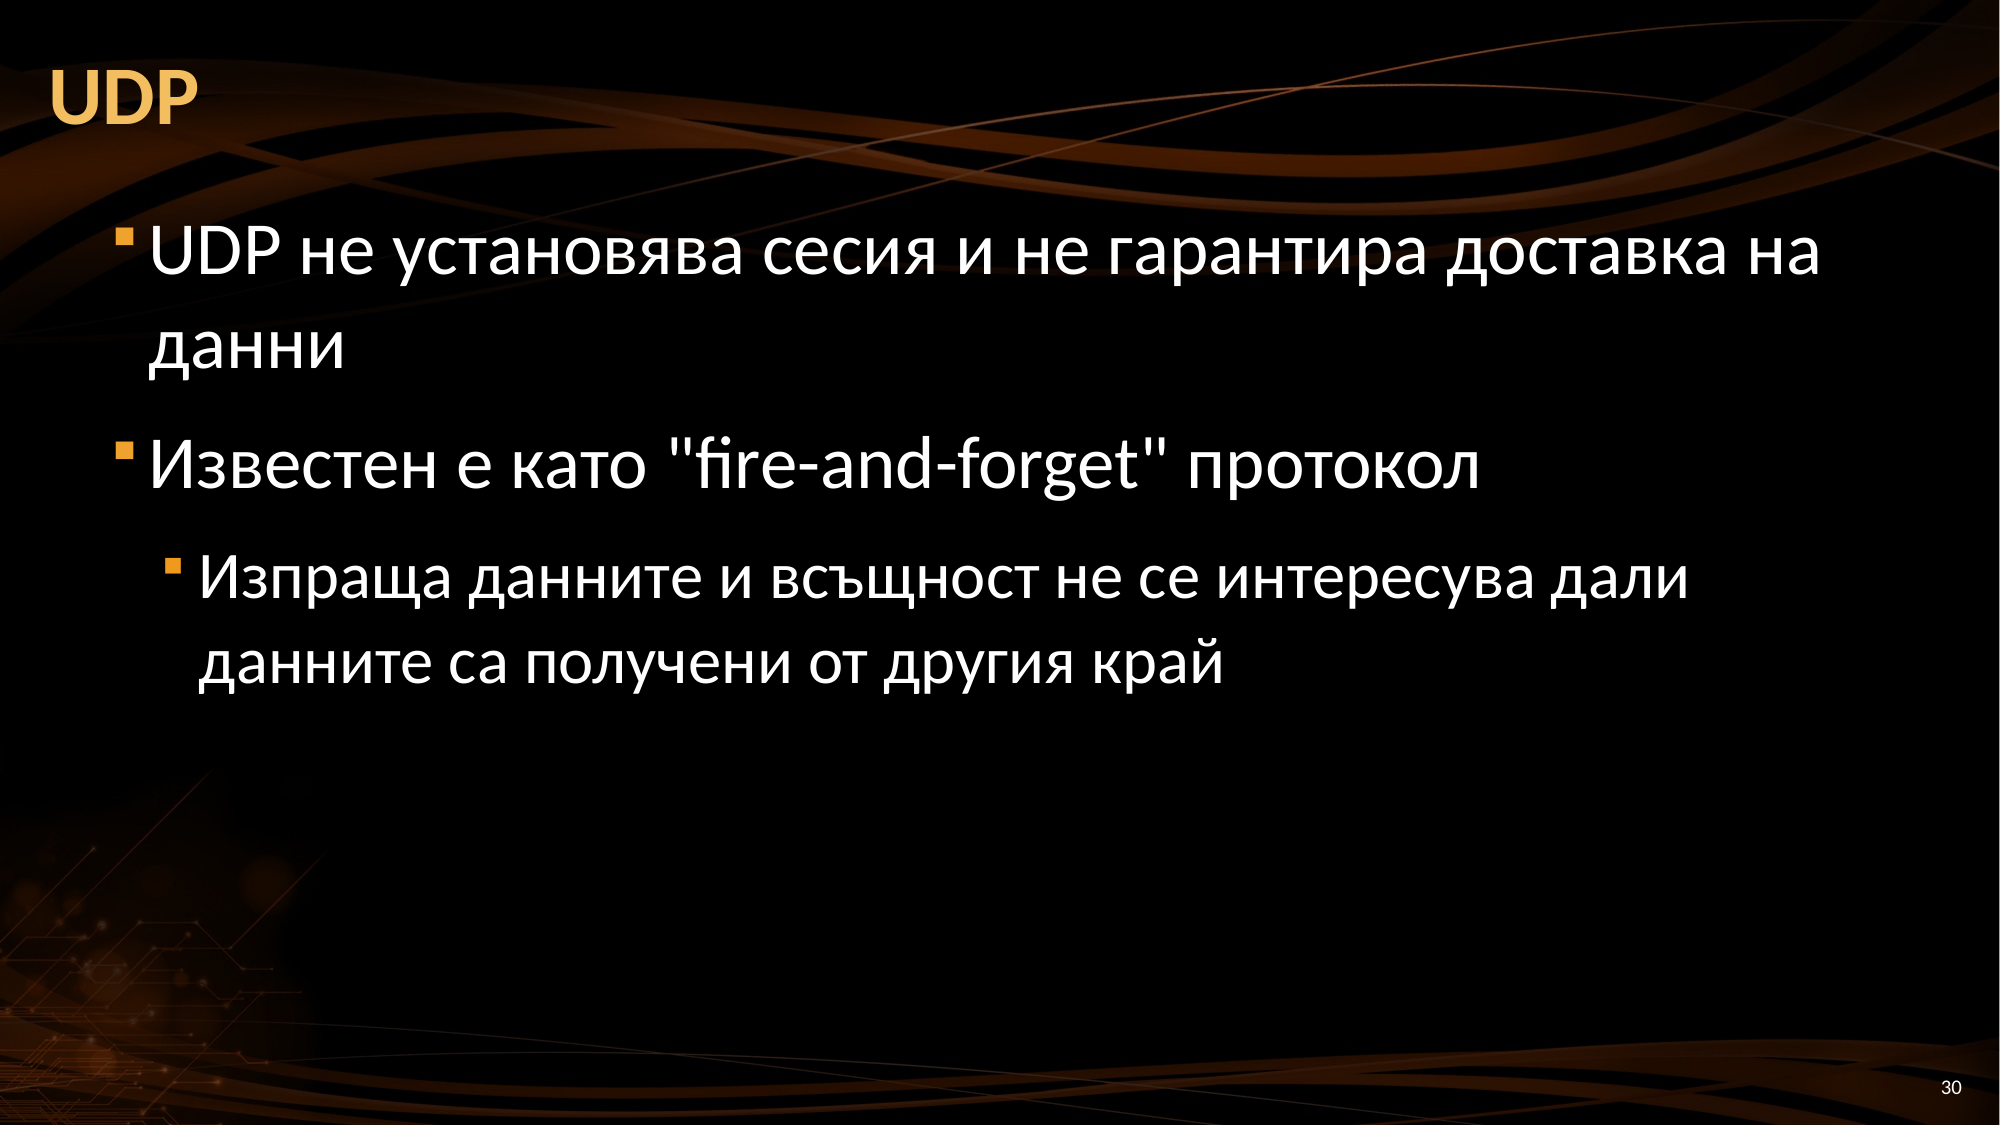

# UDP
UDP не установява сесия и не гарантира доставка на данни
Известен е като "fire-and-forget" протокол
Изпраща данните и всъщност не се интересува дали
данните са получени от другия край
30